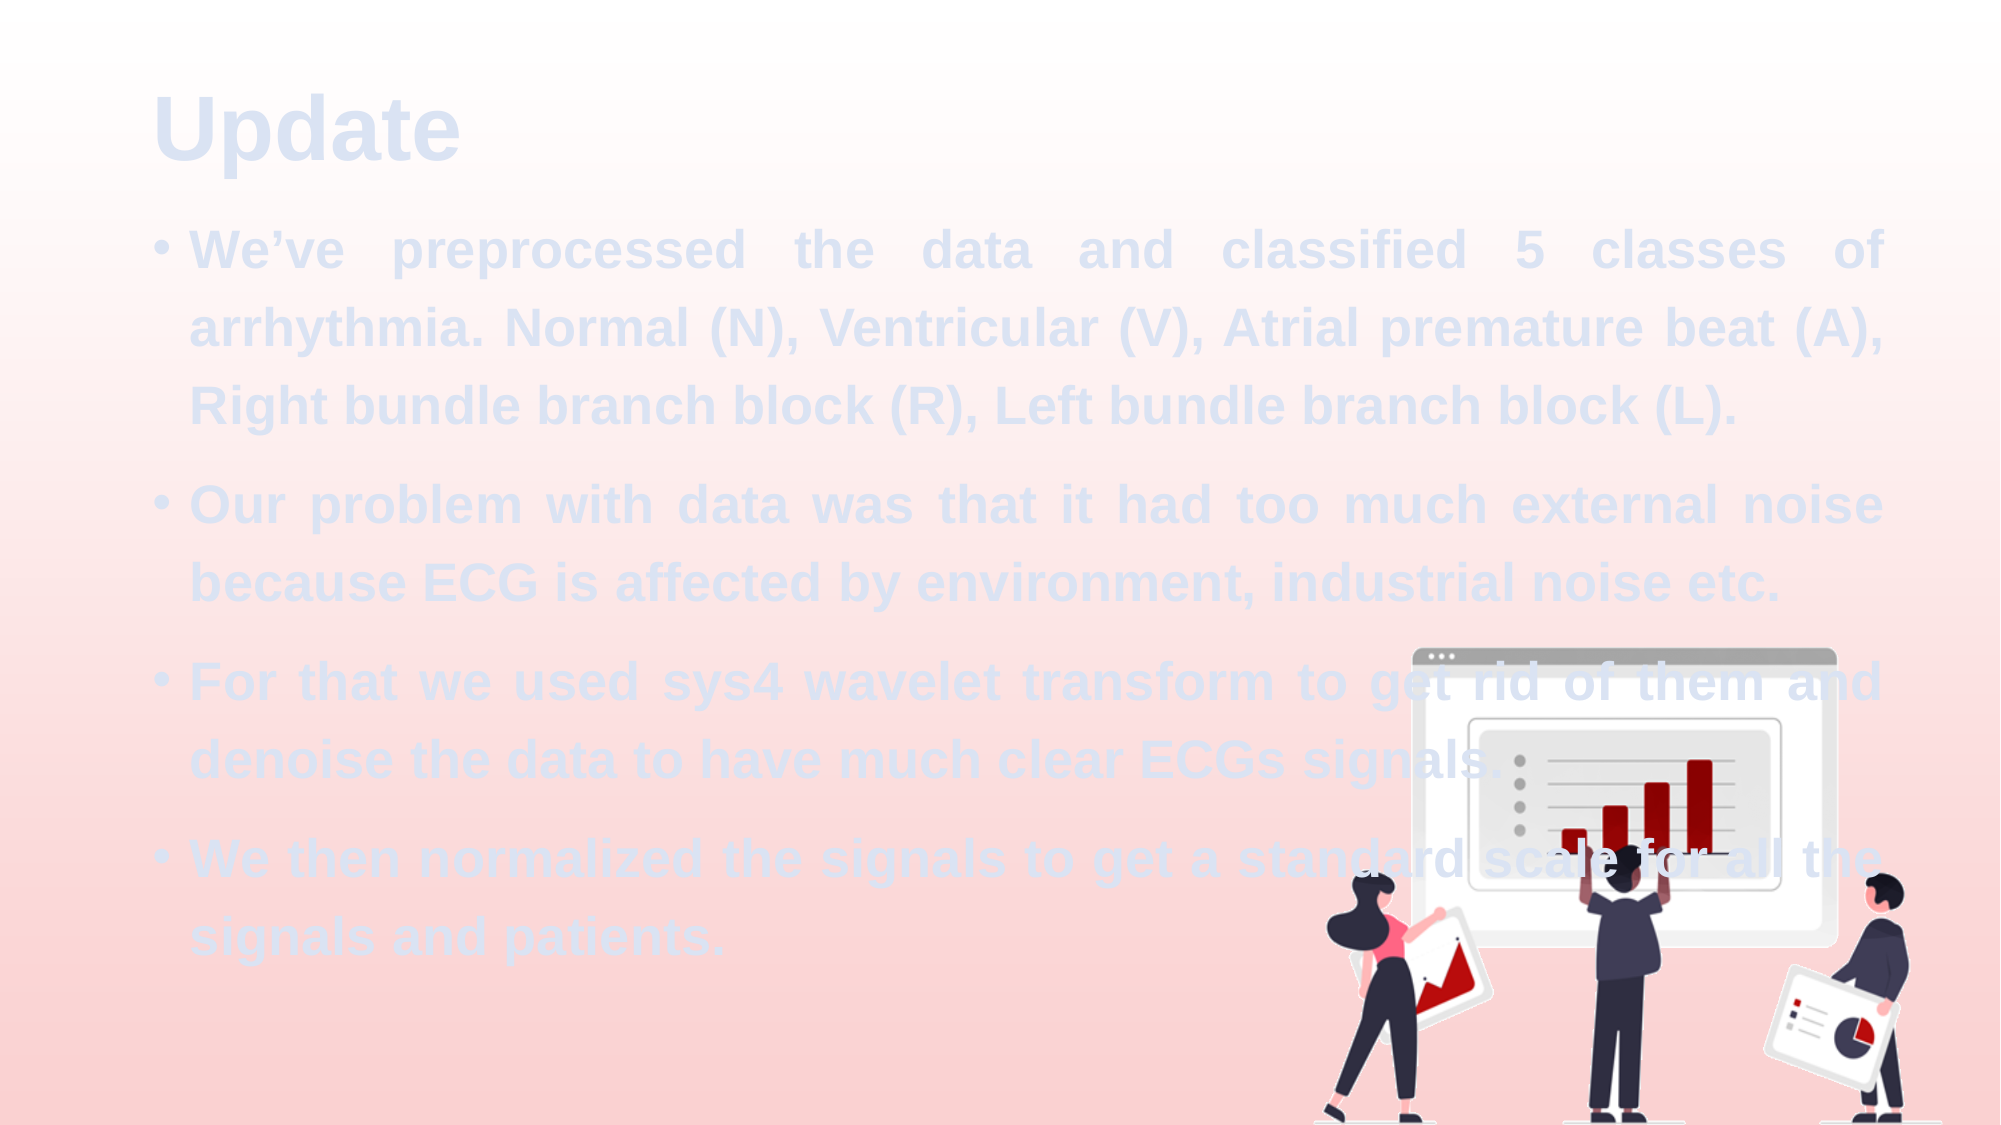

# Update
We’ve preprocessed the data and classified 5 classes of arrhythmia. Normal (N), Ventricular (V), Atrial premature beat (A), Right bundle branch block (R), Left bundle branch block (L).
Our problem with data was that it had too much external noise because ECG is affected by environment, industrial noise etc.
For that we used sys4 wavelet transform to get rid of them and denoise the data to have much clear ECGs signals.
We then normalized the signals to get a standard scale for all the signals and patients.